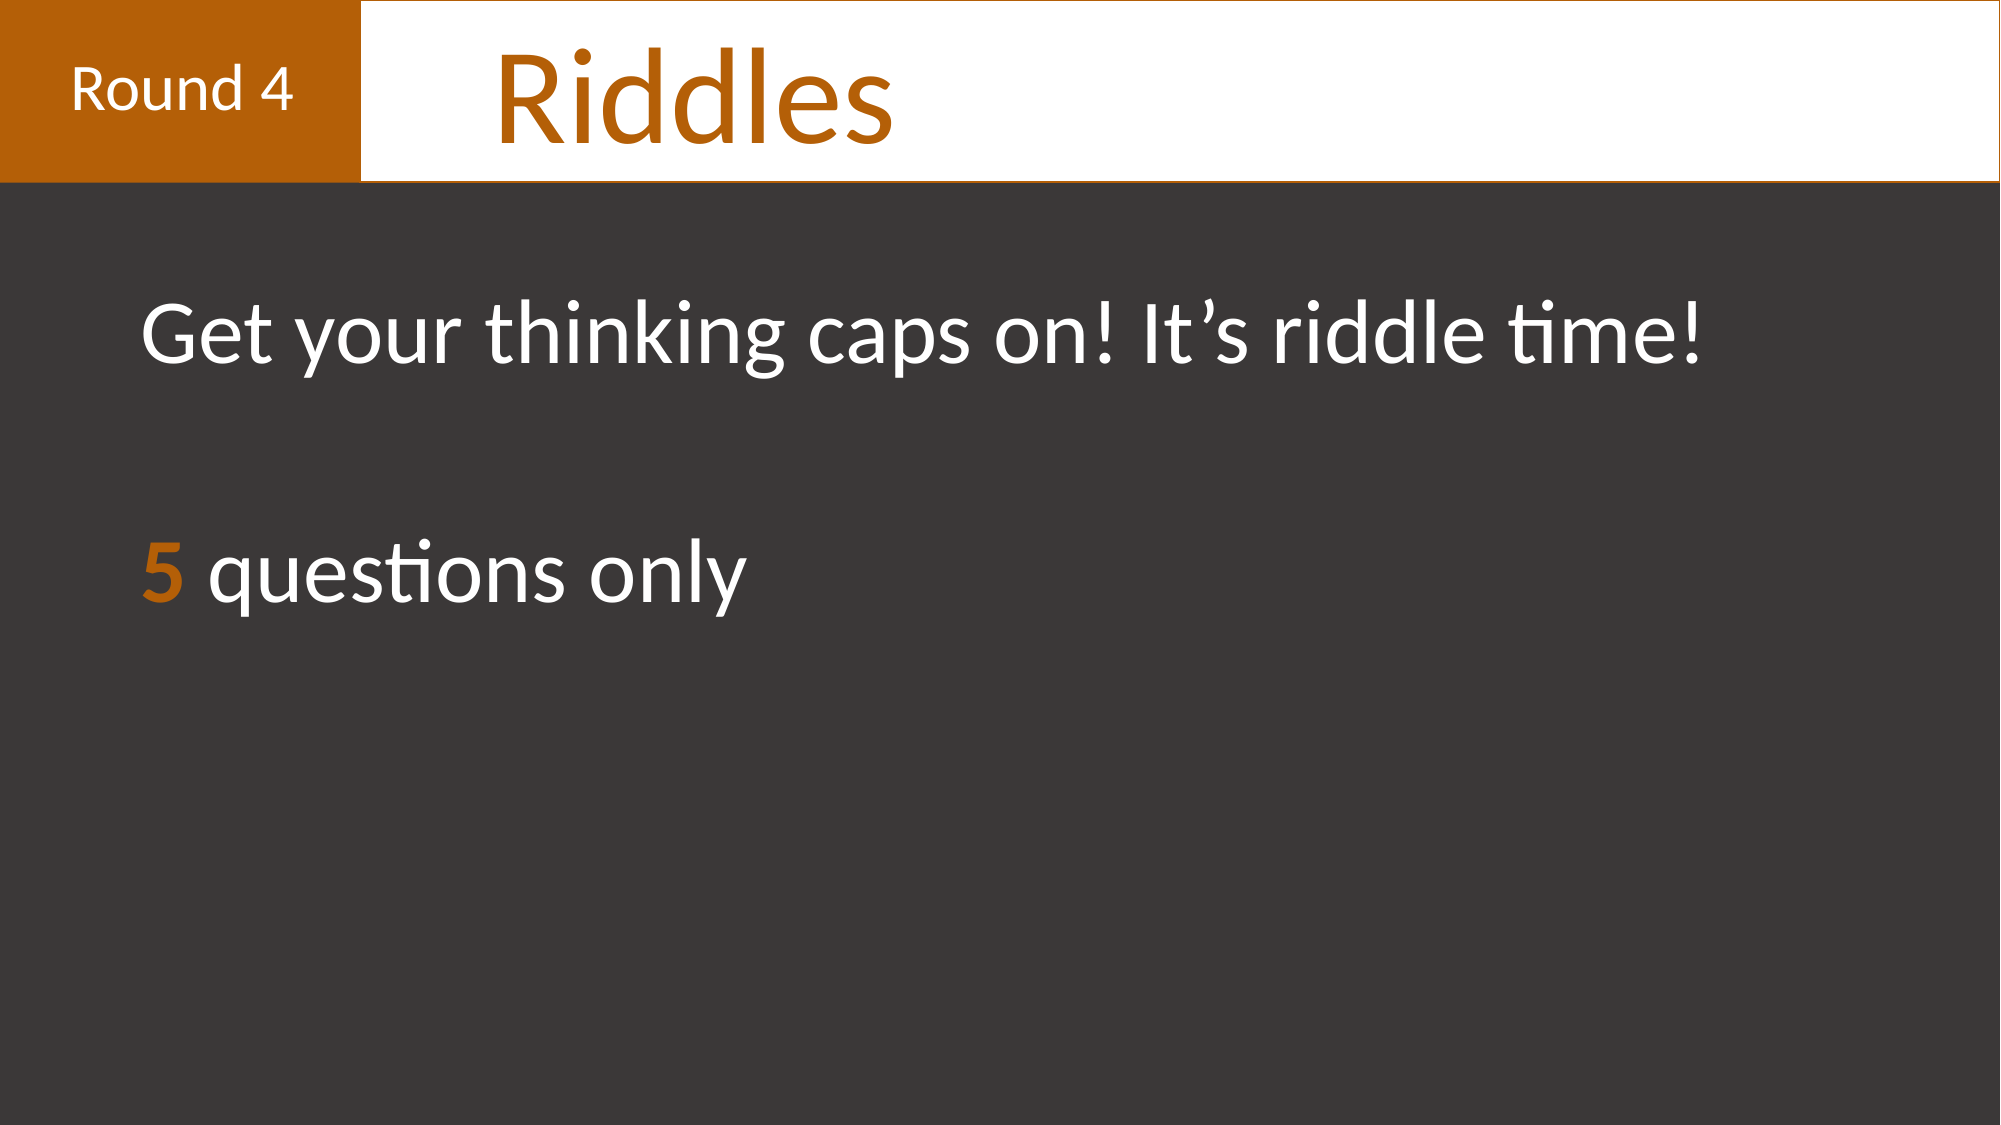

Riddles
# Round 4
Get your thinking caps on! It’s riddle time!

5 questions only